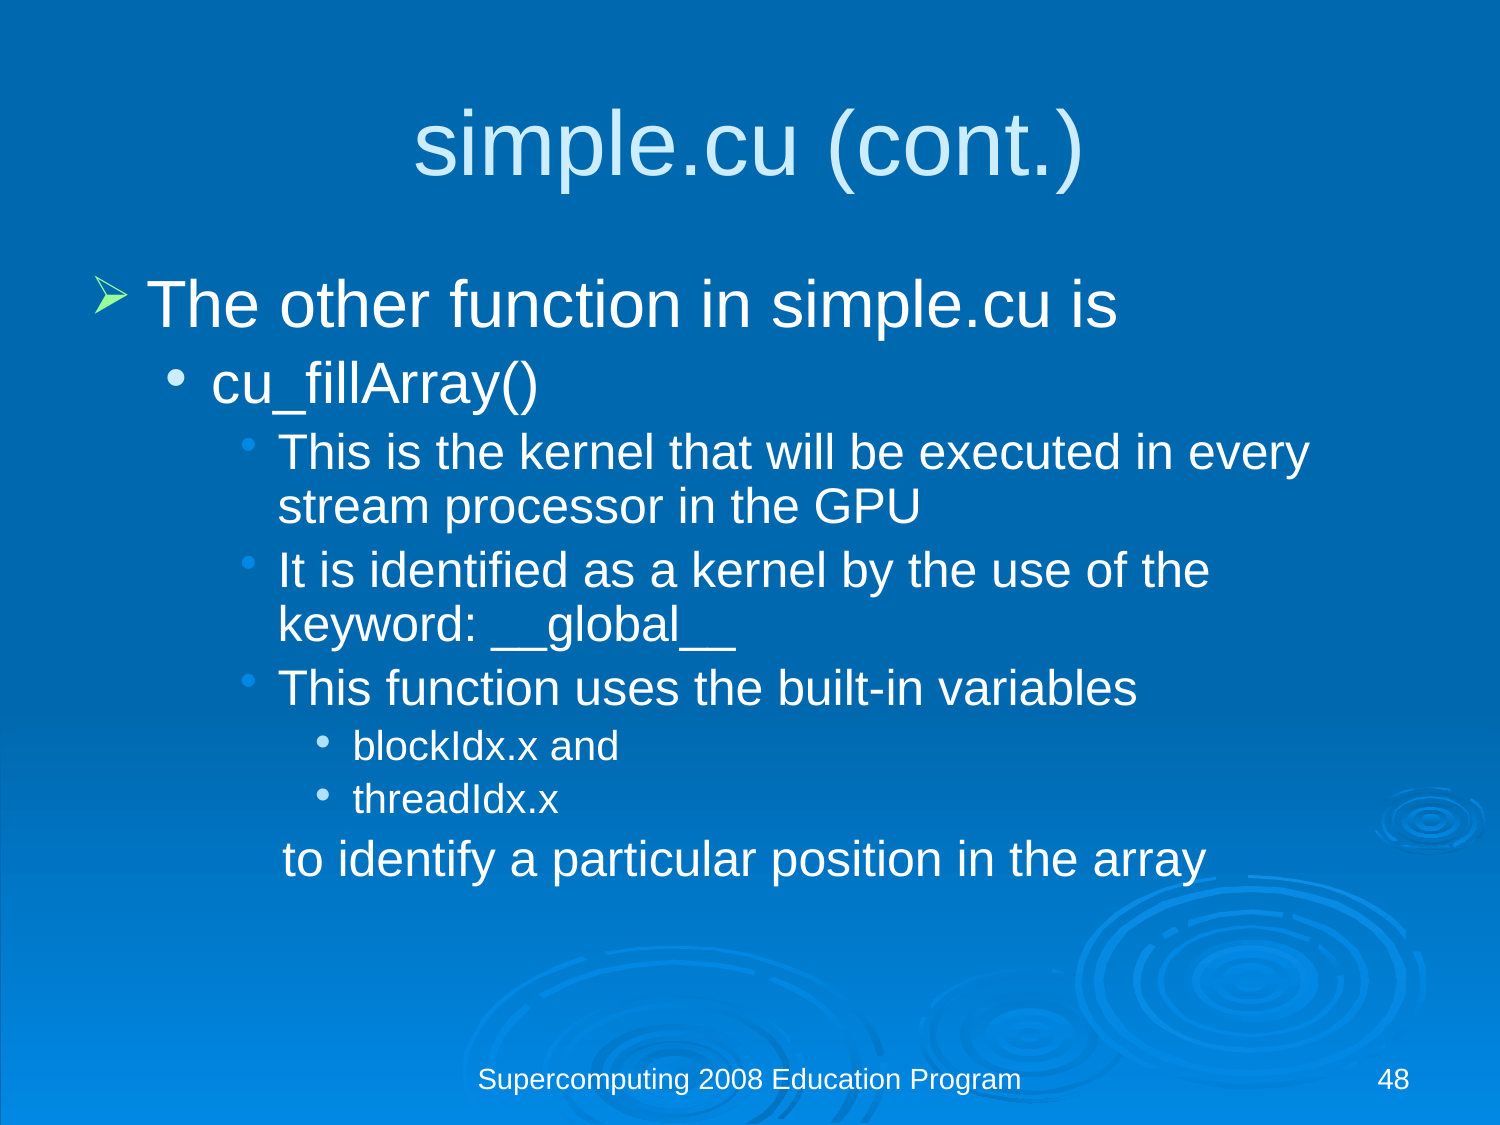

simple.cu (cont.)
The other function in simple.cu is
cu_fillArray()
This is the kernel that will be executed in every stream processor in the GPU
It is identified as a kernel by the use of the keyword: __global__
This function uses the built-in variables
blockIdx.x and
threadIdx.x
   to identify a particular position in the array
Supercomputing 2008 Education Program
48